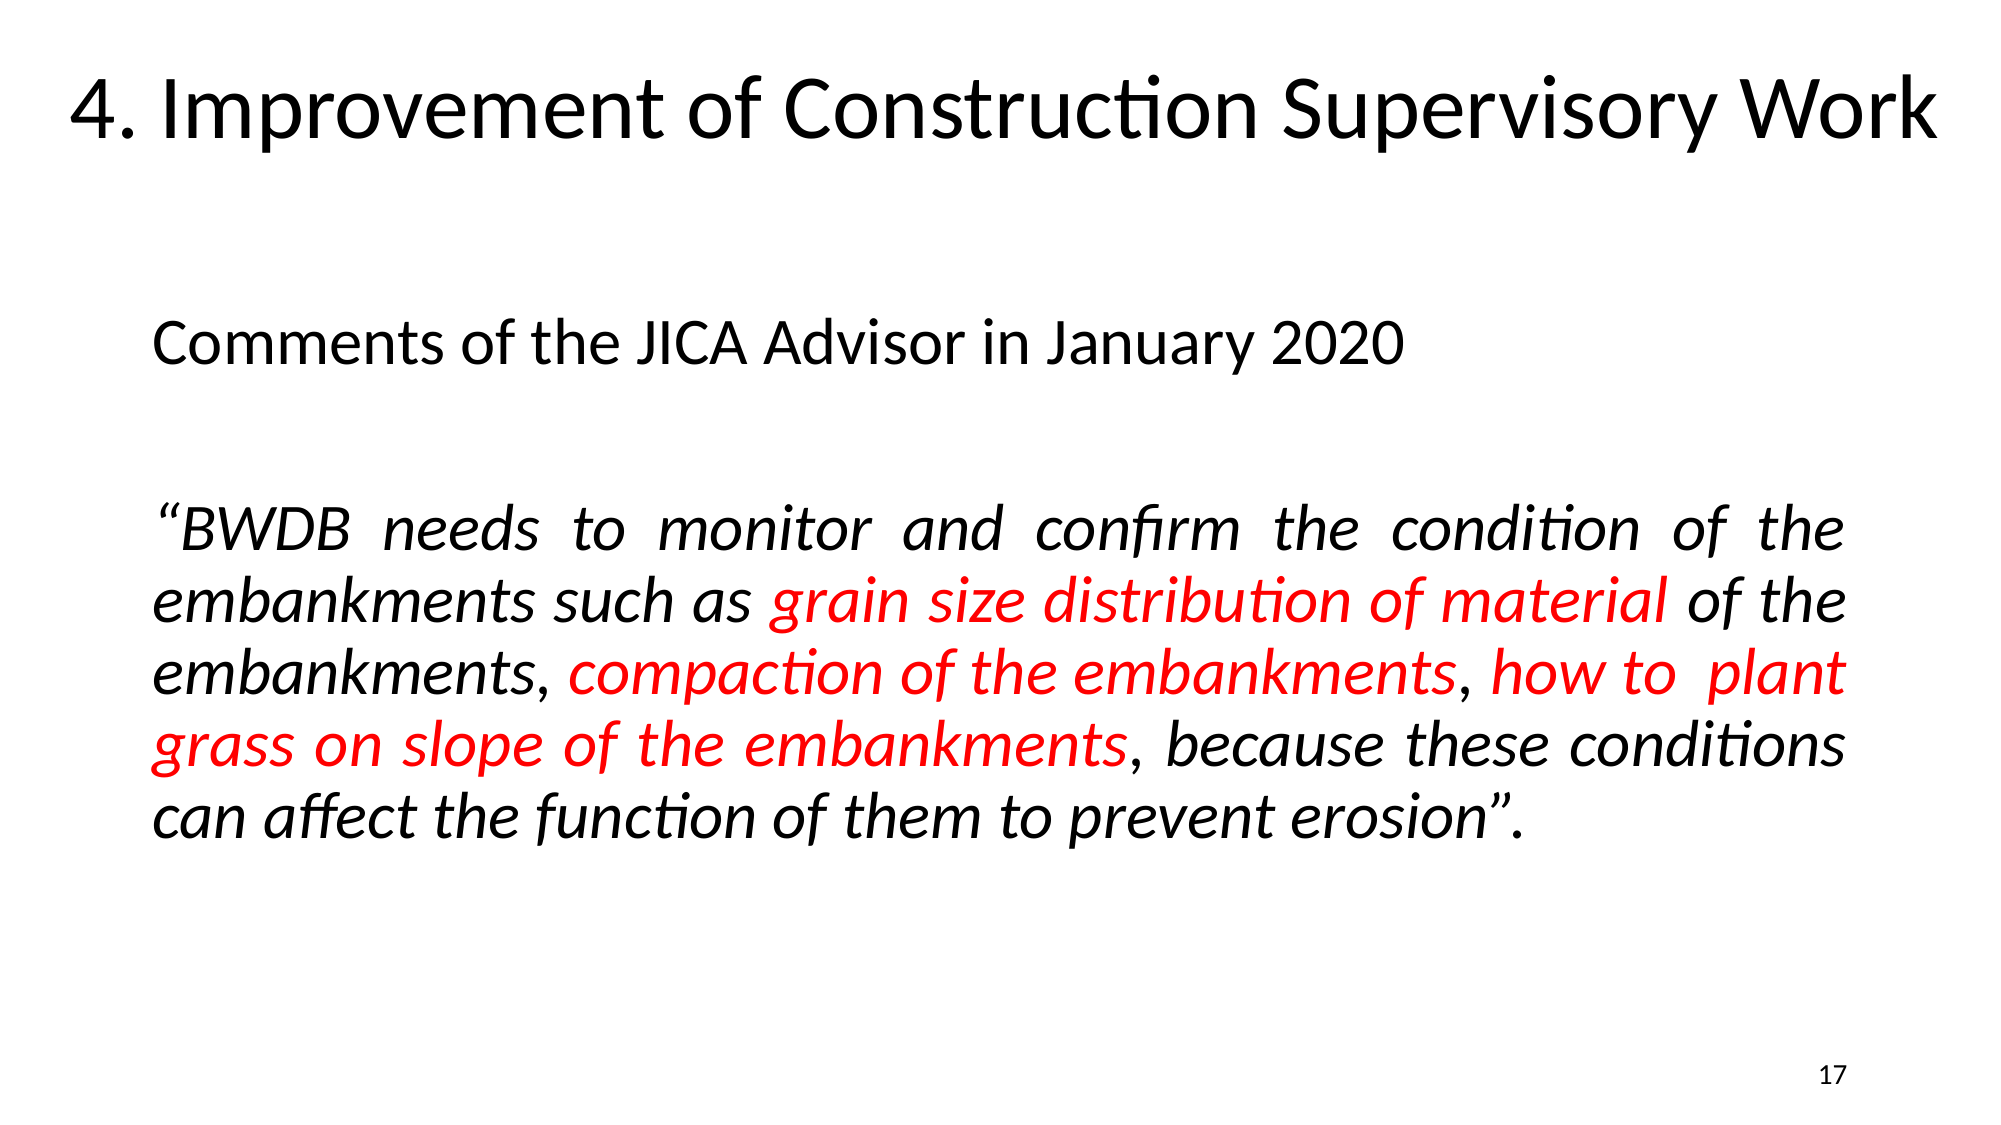

# 4. Improvement of Construction Supervisory Work
Comments of the JICA Advisor in January 2020

“BWDB needs to monitor and confirm the condition of the embankments such as grain size distribution of material of the embankments, compaction of the embankments, how to  plant grass on slope of the embankments, because these conditions can affect the function of them to prevent erosion”.
17